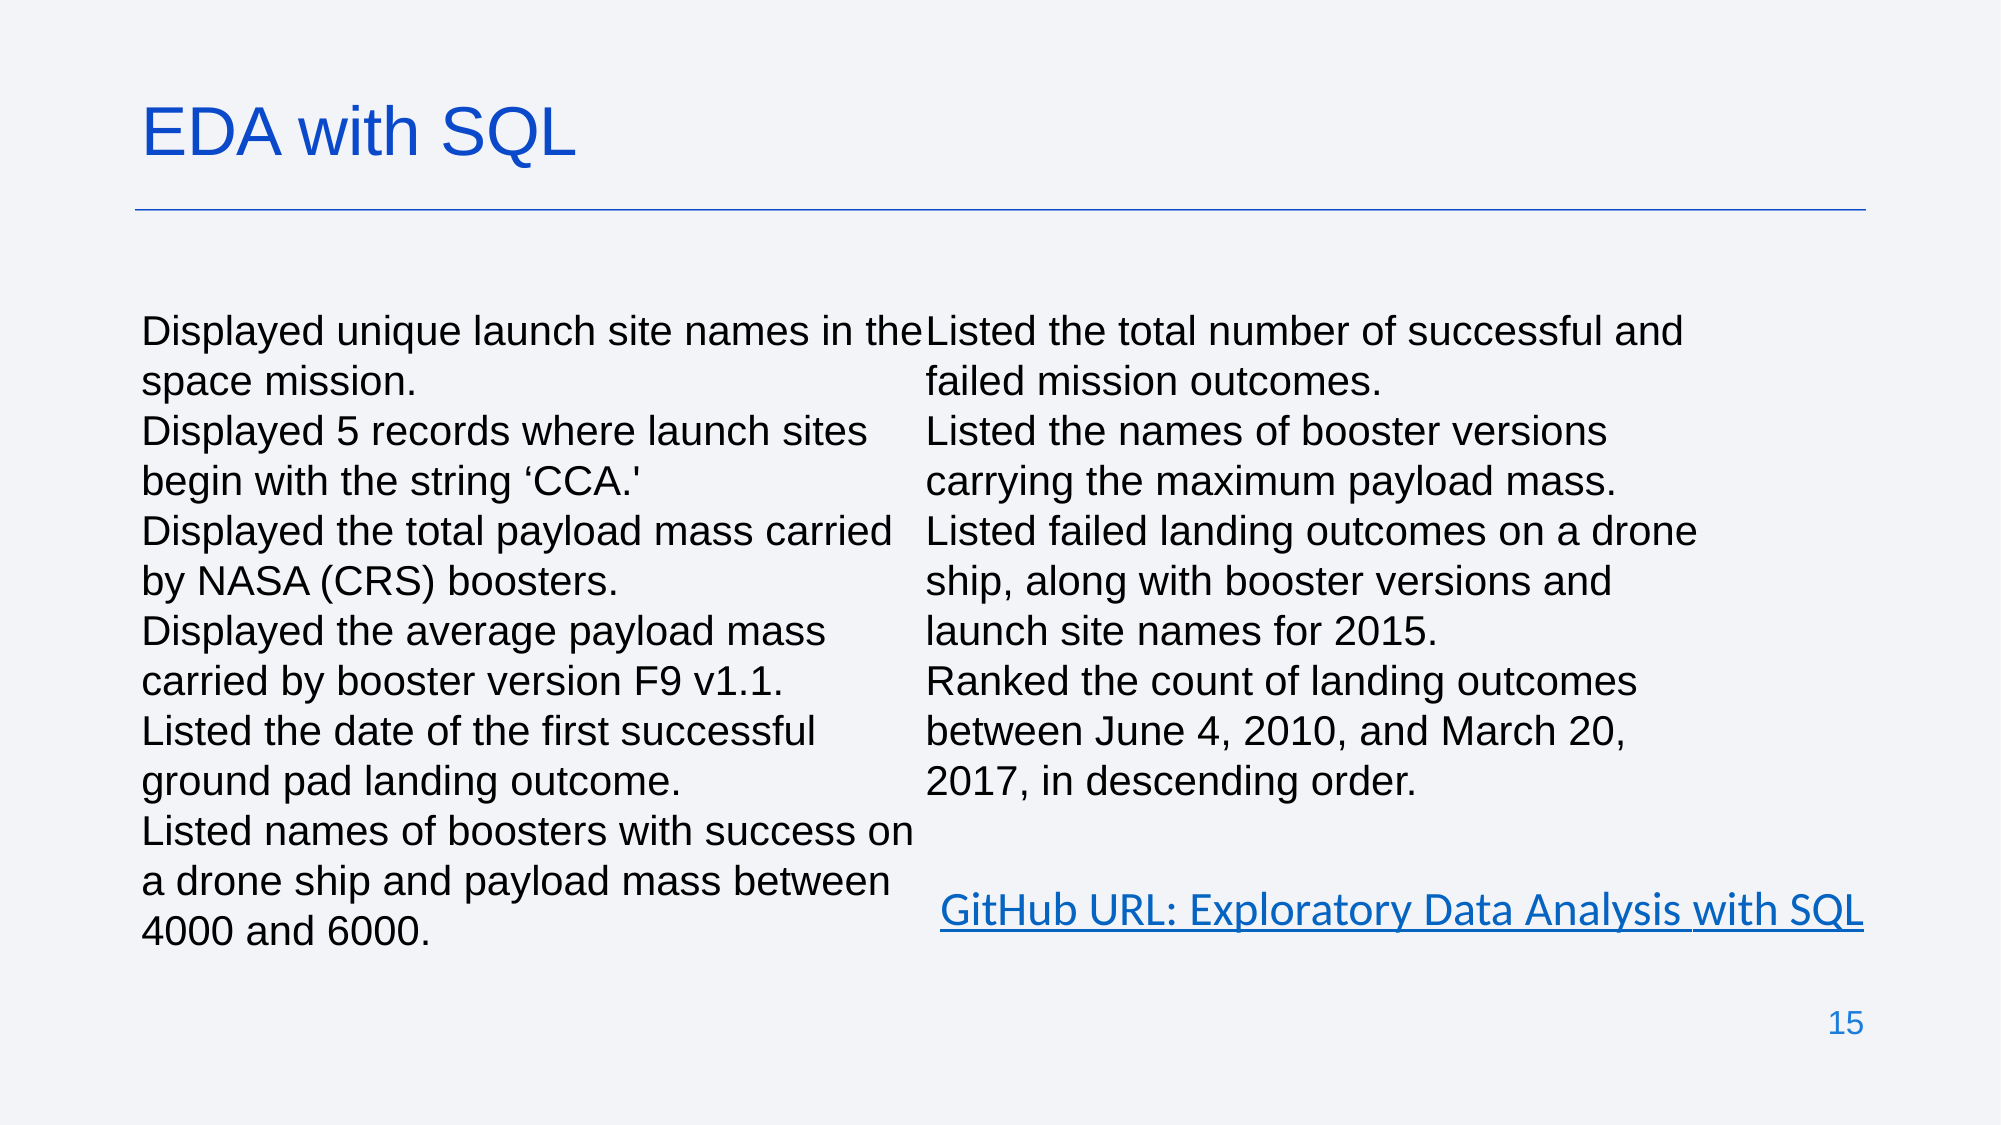

EDA with SQL
Displayed unique launch site names in the space mission.
Displayed 5 records where launch sites begin with the string ‘CCA.'
Displayed the total payload mass carried by NASA (CRS) boosters.
Displayed the average payload mass carried by booster version F9 v1.1.
Listed the date of the first successful ground pad landing outcome.
Listed names of boosters with success on a drone ship and payload mass between 4000 and 6000.
Listed the total number of successful and failed mission outcomes.
Listed the names of booster versions carrying the maximum payload mass.
Listed failed landing outcomes on a drone ship, along with booster versions and launch site names for 2015.
Ranked the count of landing outcomes between June 4, 2010, and March 20, 2017, in descending order.

GitHub URL: Exploratory Data Analysis with SQL
15